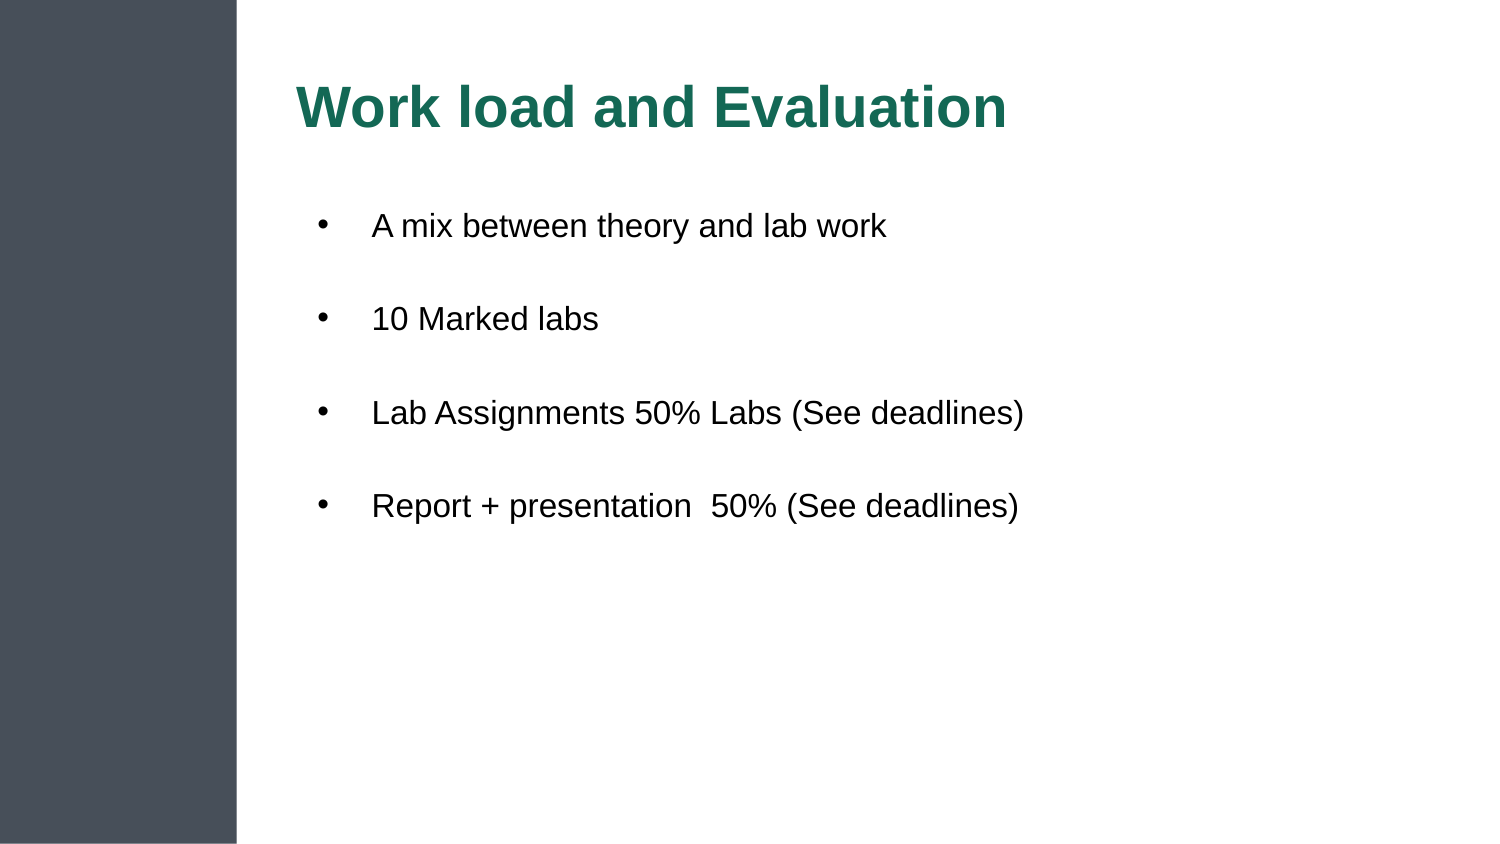

# Work load and Evaluation
A mix between theory and lab work

10 Marked labs

Lab Assignments 50% Labs (See deadlines)

Report + presentation  50% (See deadlines)